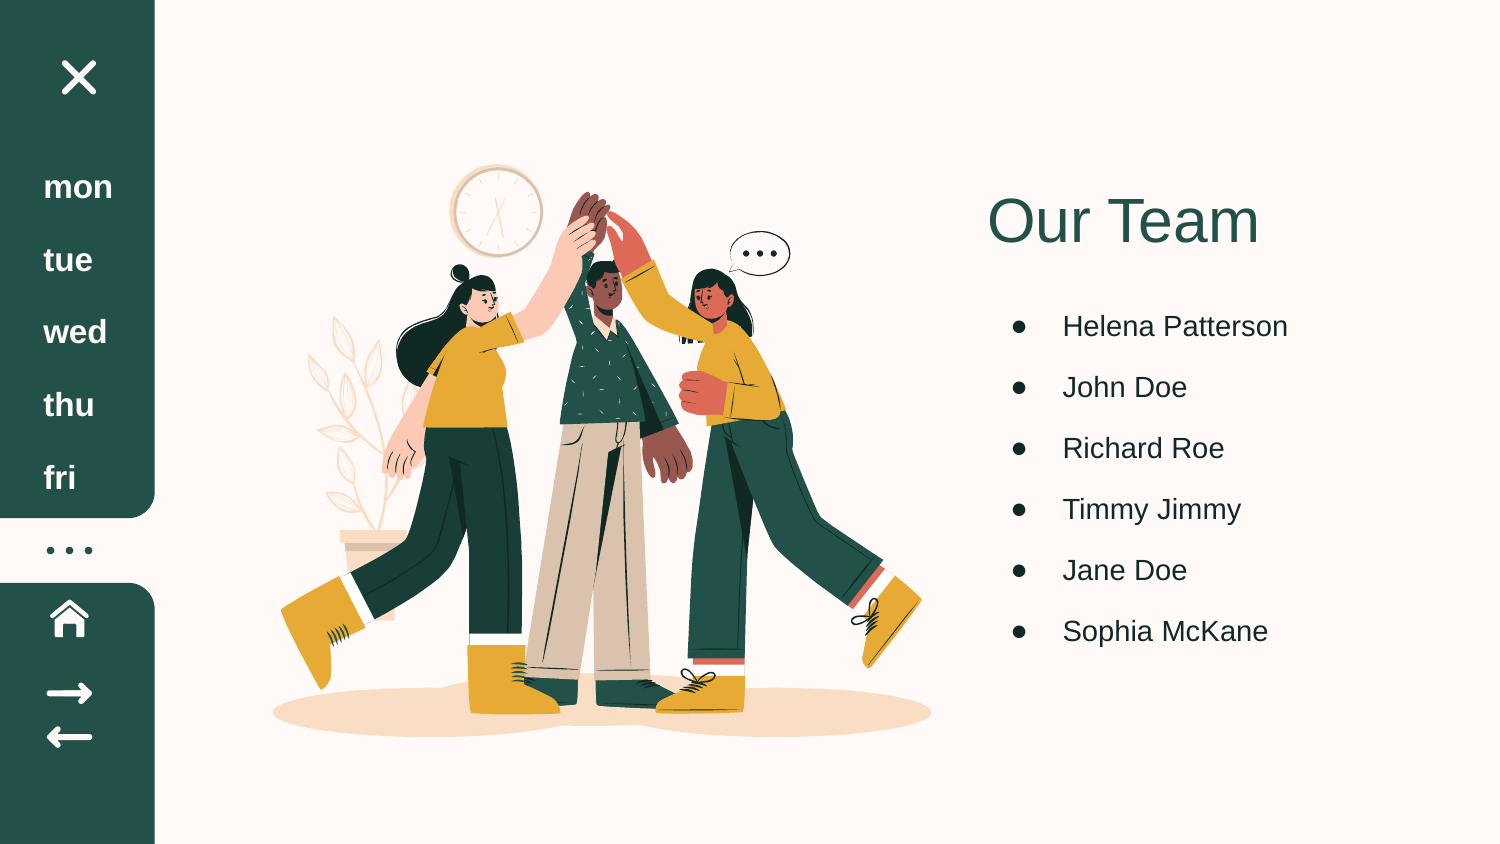

# Our Team
mon

tue
Helena Patterson
John Doe
Richard Roe
Timmy Jimmy
Jane Doe
Sophia McKane

wed
thu
fri